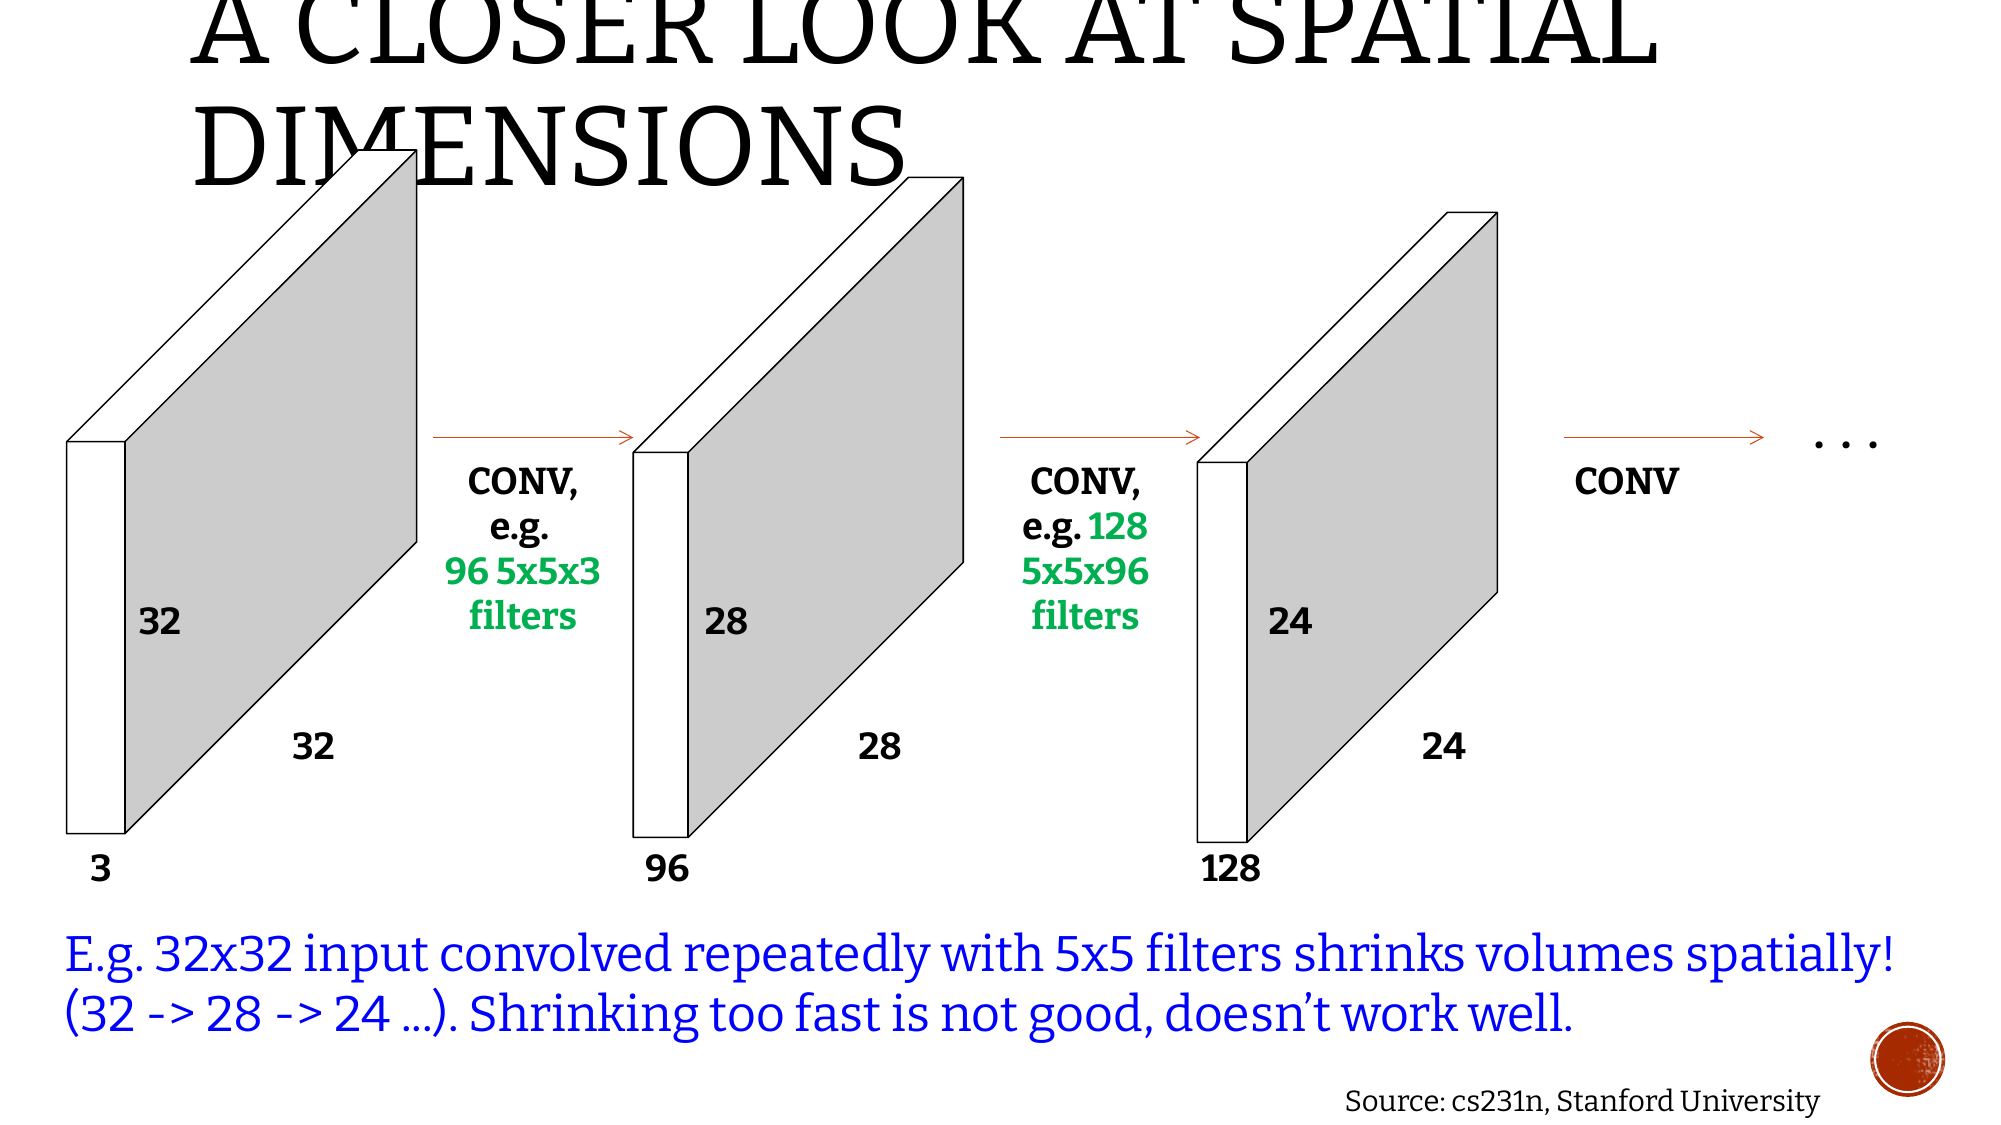

# A closer look at spatial dimensions

. . .
CONV, e.g.
96 5x5x3 filters
CONV, e.g. 128 5x5x96 filters
CONV
32
28
24
32
28
24
3
96
128
E.g. 32x32 input convolved repeatedly with 5x5 filters shrinks volumes spatially!
(32 -> 28 -> 24 ...). Shrinking too fast is not good, doesn’t work well.
Source: cs231n, Stanford University